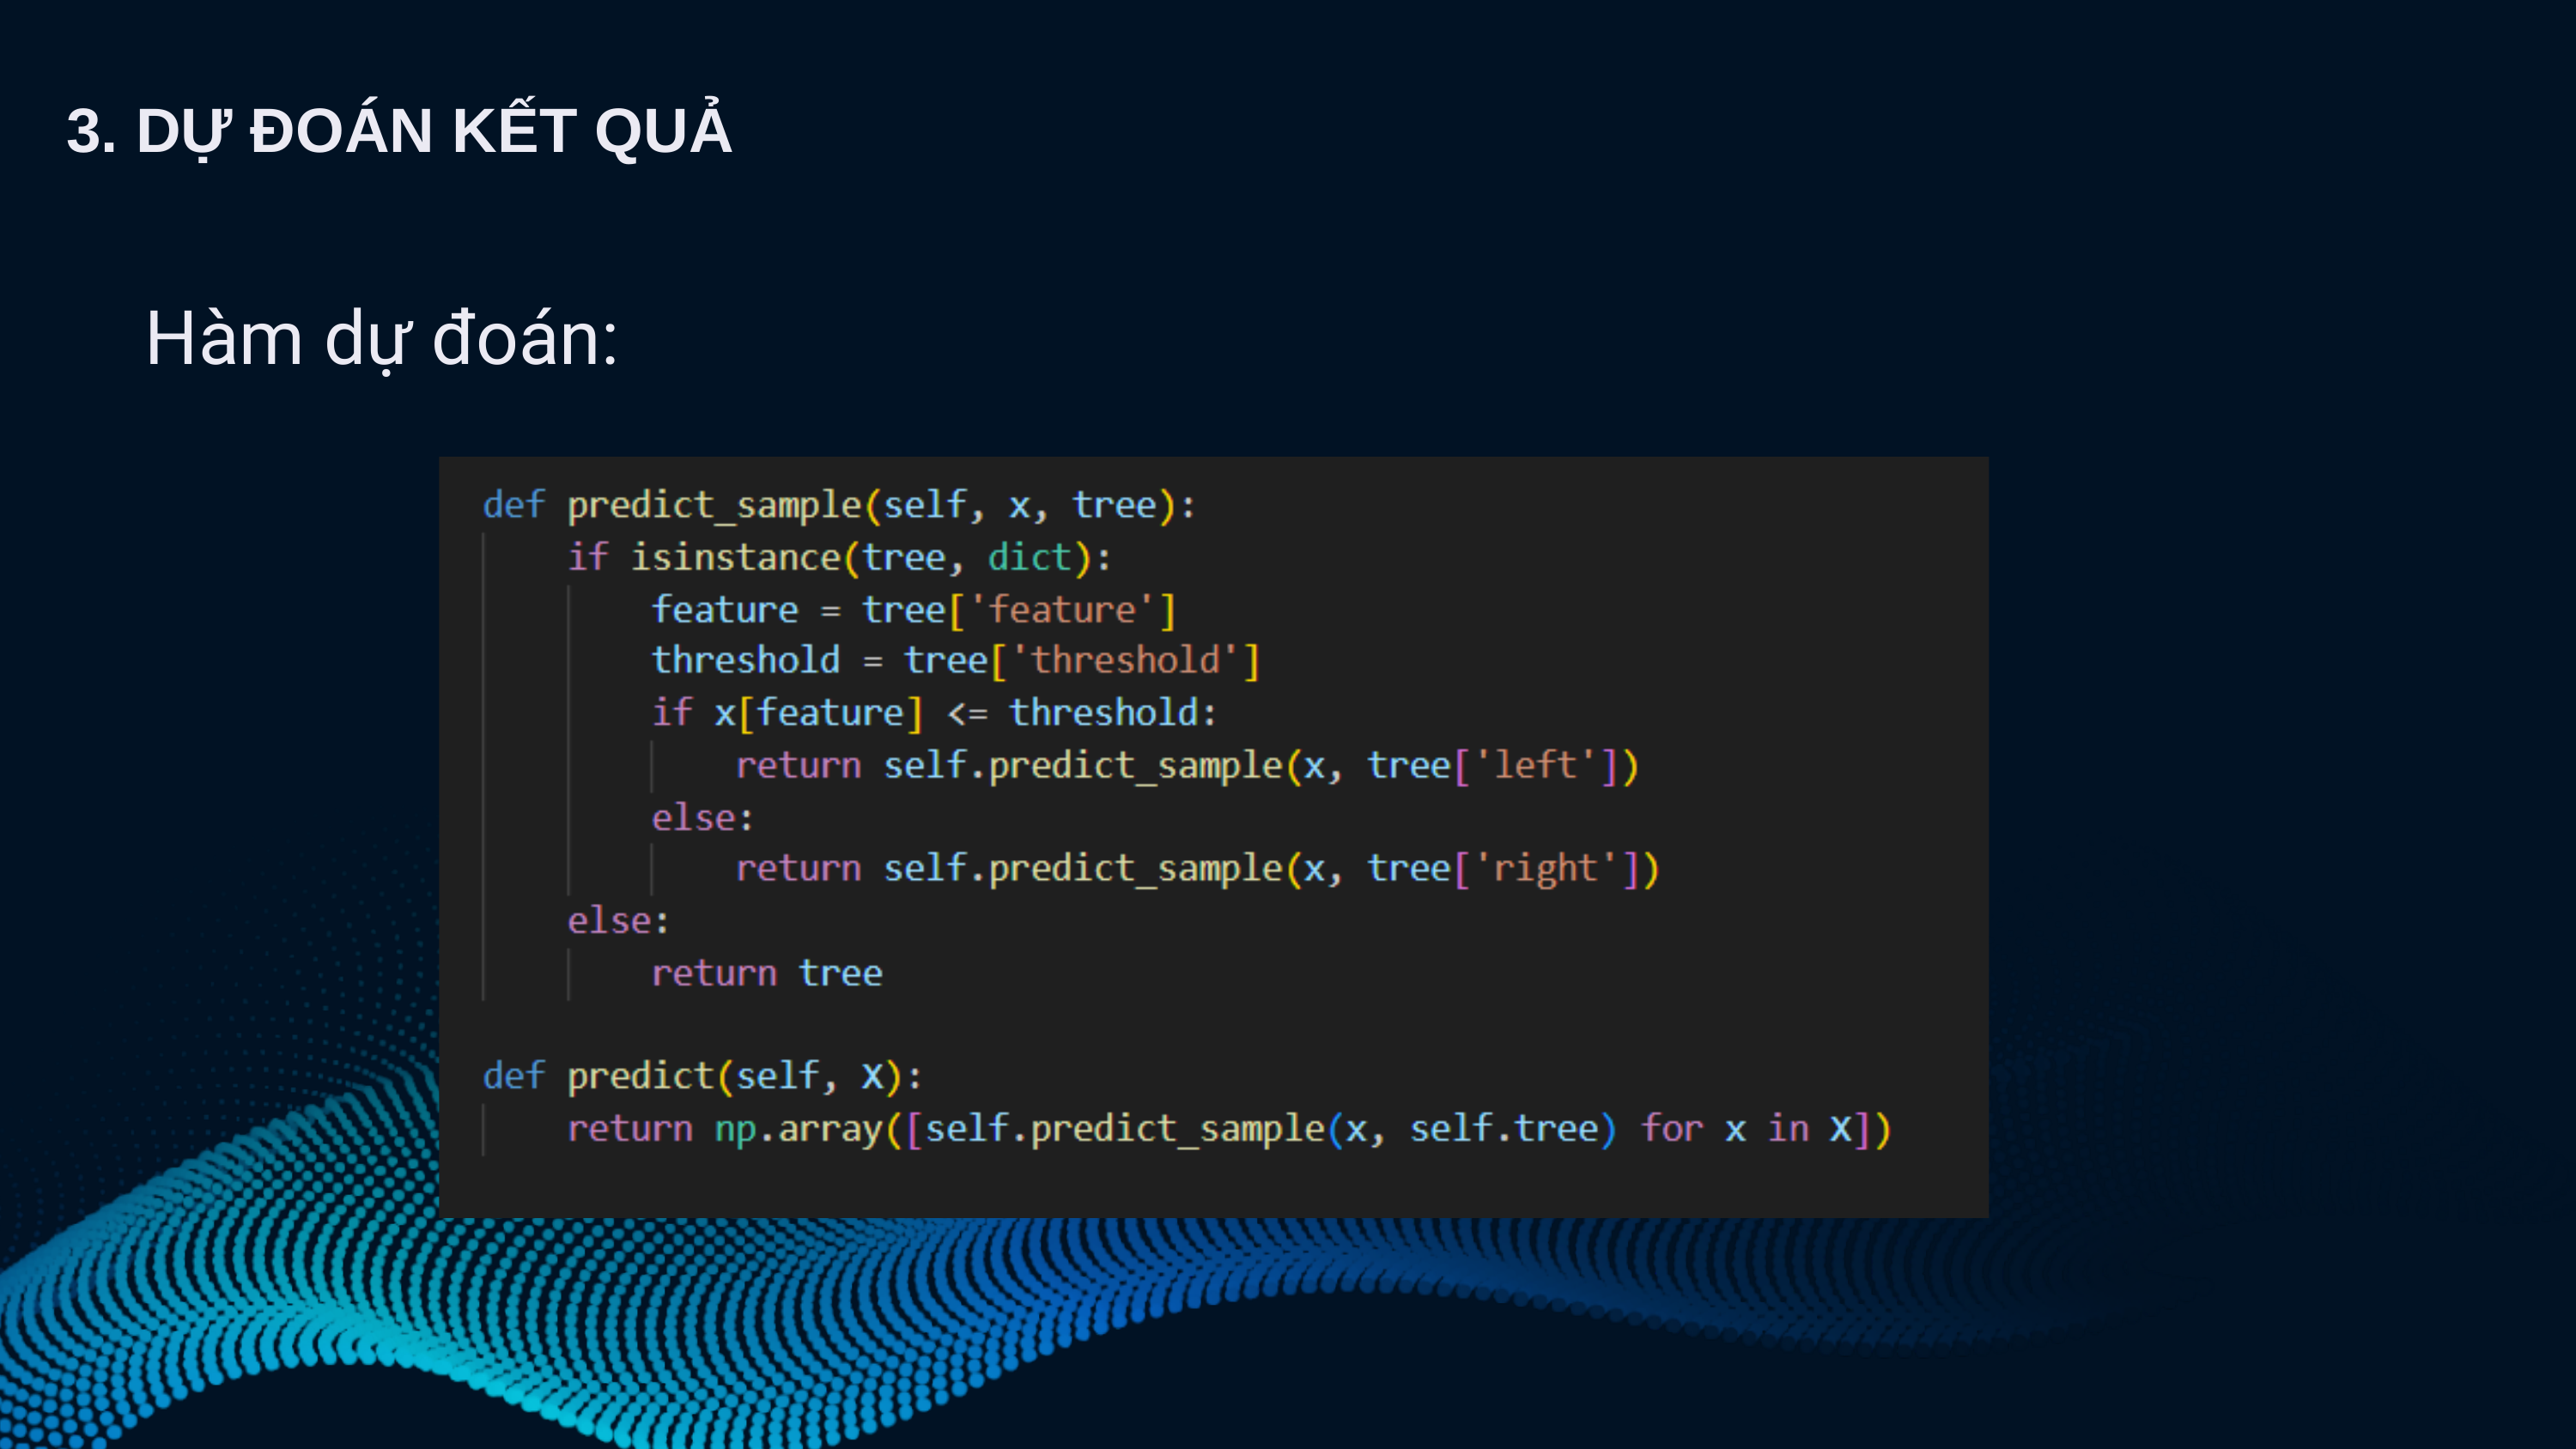

3. DỰ ĐOÁN KẾT QUẢ
Hàm dự đoán: